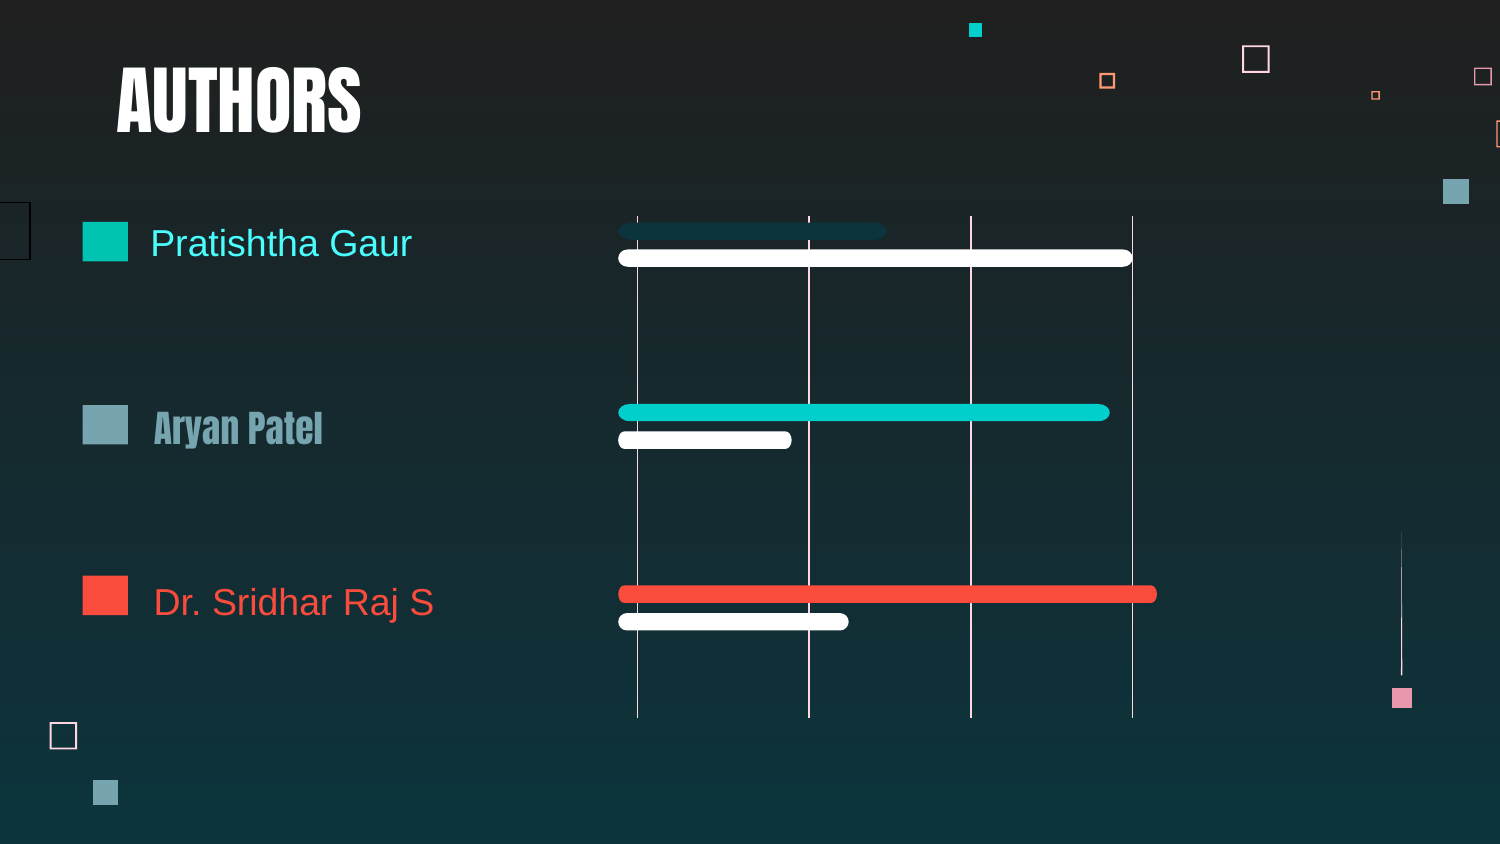

# AUTHORS
|  |
| --- |
Pratishtha Gaur

Aryan Patel

     Dr. Sridhar Raj S